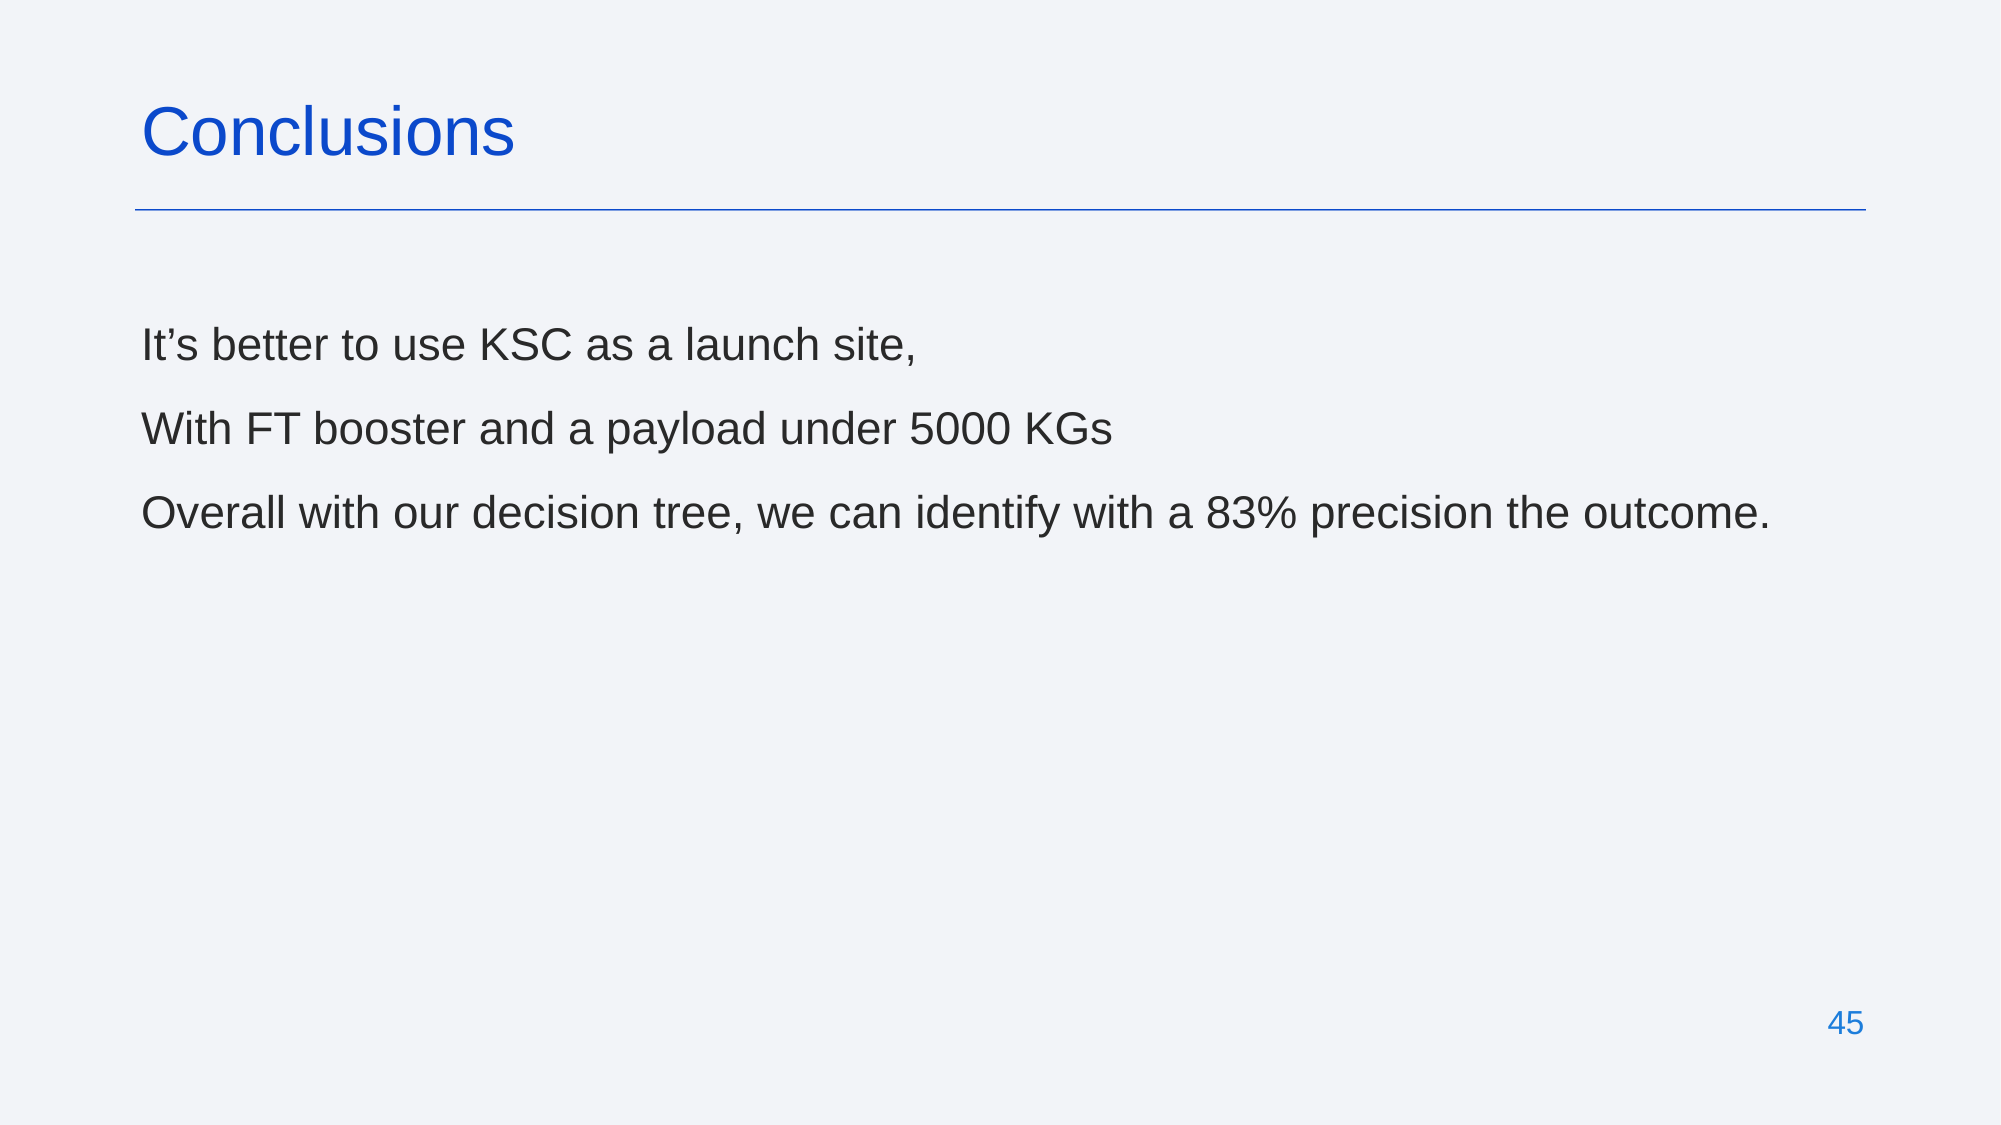

Conclusions
It’s better to use KSC as a launch site,
With FT booster and a payload under 5000 KGs
Overall with our decision tree, we can identify with a 83% precision the outcome.
45